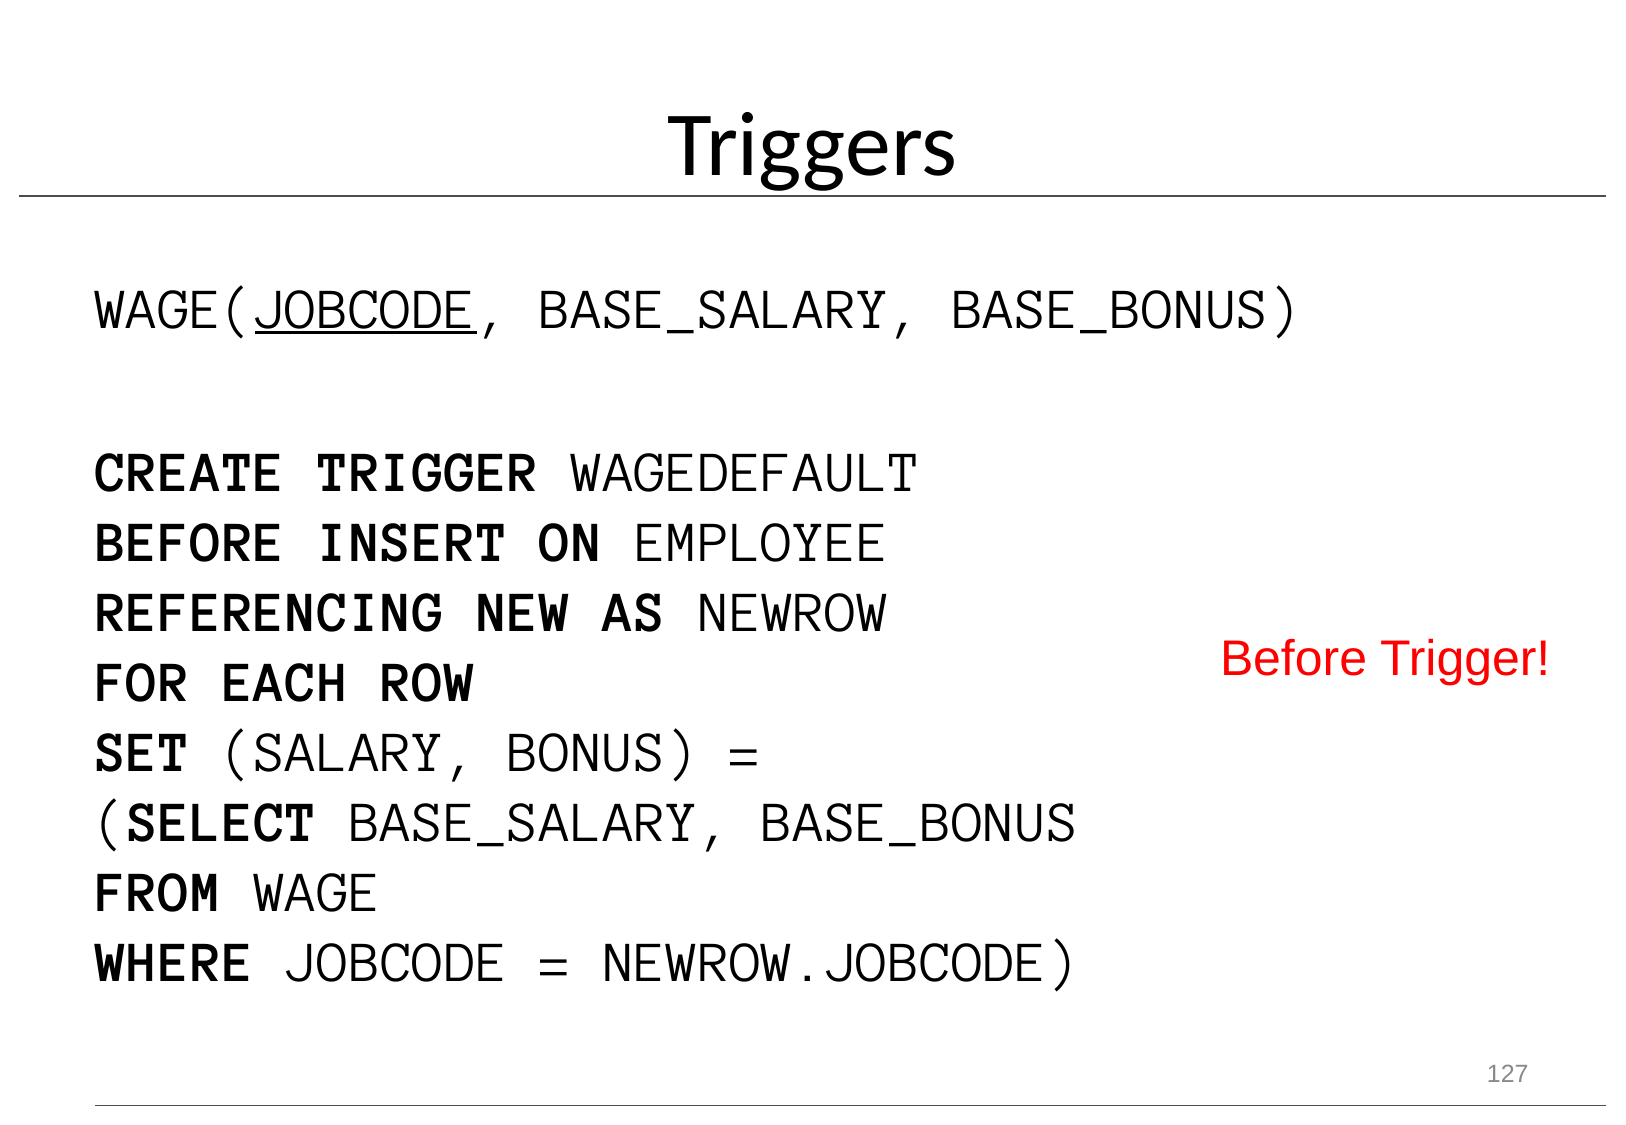

# Triggers
WAGE(JOBCODE, BASE_SALARY, BASE_BONUS)

CREATE TRIGGER WAGEDEFAULT
BEFORE INSERT ON EMPLOYEE
REFERENCING NEW AS NEWROW
FOR EACH ROW
SET (SALARY, BONUS) =
(SELECT BASE_SALARY, BASE_BONUS
FROM WAGE
WHERE JOBCODE = NEWROW.JOBCODE)

Before Trigger!
127